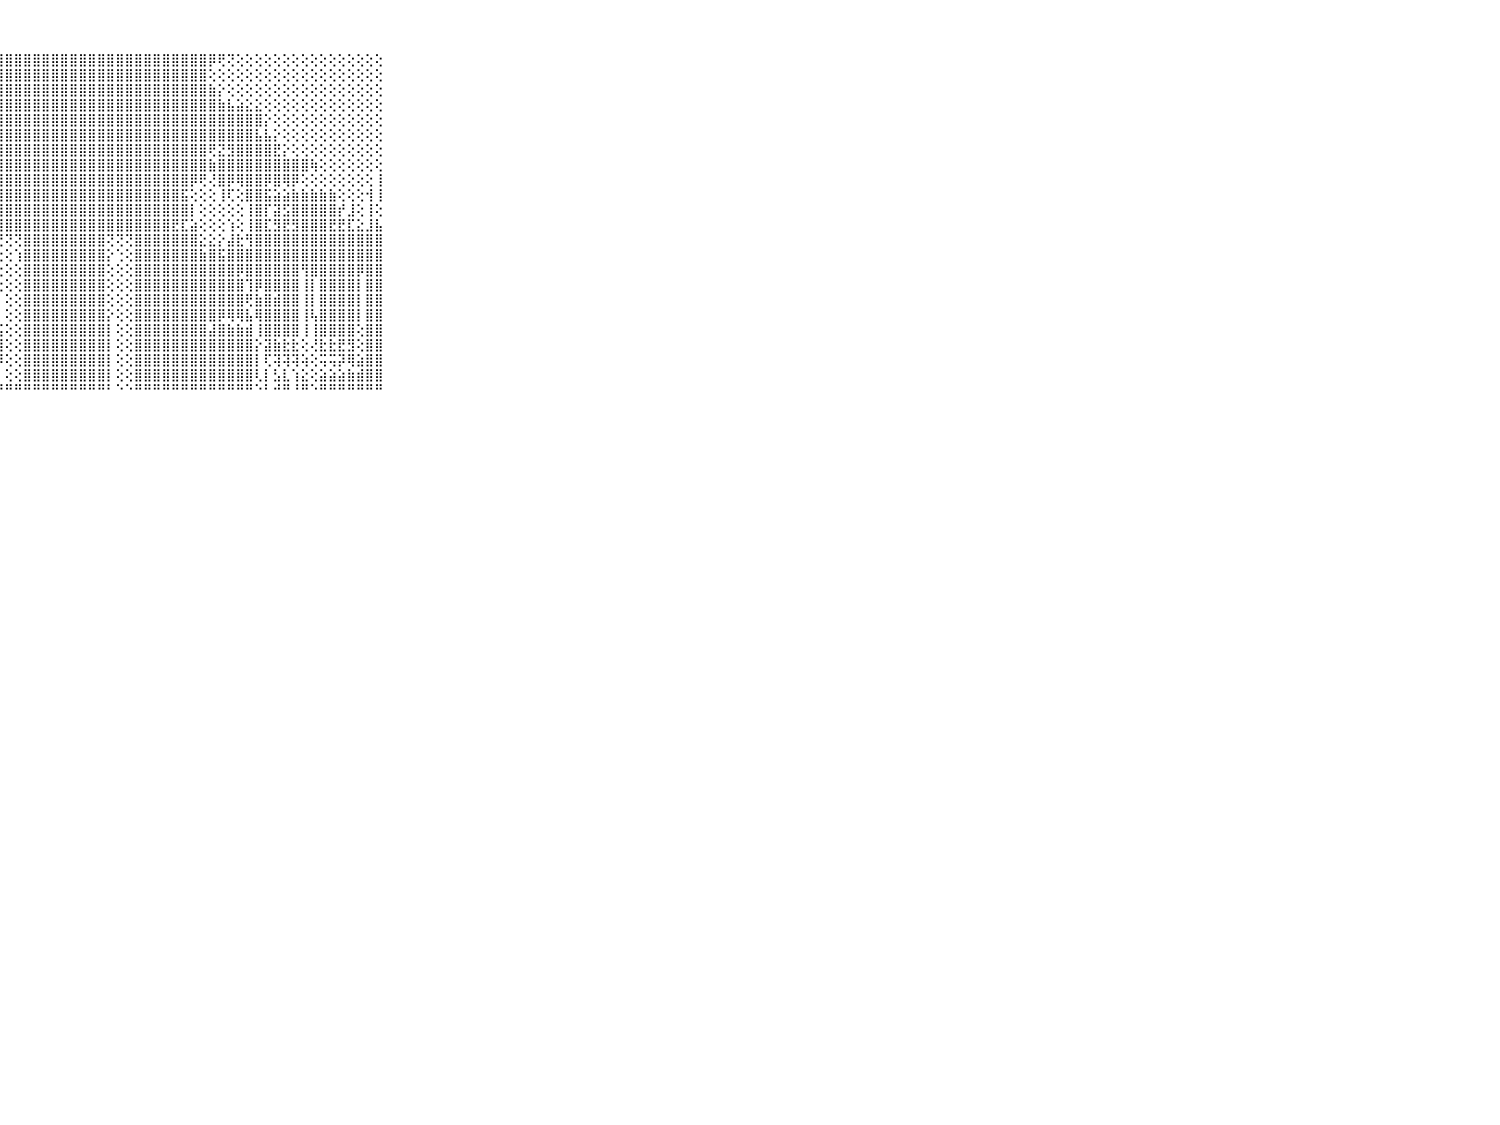

⠀⠀⠀⠀⠀⠀⠀⠀⠀⠀⠀⣿⣿⣿⣿⣿⣿⣿⣿⣿⣿⣿⣿⣿⣿⣿⣿⣿⣿⣿⣿⣿⣿⣿⣿⣿⣿⣿⣿⣿⣿⣿⣿⣿⣿⣿⣿⣿⣿⣿⡿⢟⢝⢕⢕⢕⢕⢕⢕⢕⢕⢕⢕⢕⢕⢕⢕⢕⢕⠀⠀⠀⠀⠀⠀⠀⠀⠀⠀⠀⠀
⠀⠀⠀⠀⠀⠀⠀⠀⠀⠀⠀⣿⣿⣿⣿⣿⣿⣿⣿⣿⣿⣿⣿⣿⣿⣿⣿⣿⣿⣿⣿⣿⣿⣿⣿⣿⣿⣿⣿⣿⣿⣿⣿⣿⣿⣿⣿⣿⣿⣿⢕⢕⢕⢕⢕⢕⢕⢕⢕⢕⢕⢕⢕⢕⢕⢕⢕⢕⢕⠀⠀⠀⠀⠀⠀⠀⠀⠀⠀⠀⠀
⠀⠀⠀⠀⠀⠀⠀⠀⠀⠀⠀⣿⣿⣿⣿⣿⣿⣿⣿⣿⣿⣿⣿⣿⣿⣿⣿⣿⣿⣿⣿⣿⣿⣿⣿⣿⣿⣿⣿⣿⣿⣿⣿⣿⣿⣿⣿⣿⣿⣿⣷⡕⢕⢕⢕⢕⢕⢕⢕⢕⢕⢕⢕⢕⢕⢕⢕⢕⢕⠀⠀⠀⠀⠀⠀⠀⠀⠀⠀⠀⠀
⠀⠀⠀⠀⠀⠀⠀⠀⠀⠀⠀⣿⣿⣿⣿⣿⣿⣿⣿⣿⣿⣿⣿⣿⣿⣿⣿⣿⣿⣿⣿⣿⣿⣿⣿⣿⣿⣿⣿⣿⣿⣿⣿⣿⣿⣿⣿⣿⣿⣿⣿⣷⣧⣵⣕⣕⢕⢕⢕⢕⢕⢕⢕⢕⢕⢕⢕⢕⢕⠀⠀⠀⠀⠀⠀⠀⠀⠀⠀⠀⠀
⠀⠀⠀⠀⠀⠀⠀⠀⠀⠀⠀⣿⣿⣿⣿⣿⣿⣿⣿⣿⣿⣿⣿⣿⣿⣿⣿⣿⣿⣿⣿⣿⣿⣿⣿⣿⣿⣿⣿⣿⣿⣿⣿⣿⣿⣿⣿⣿⣿⣿⣿⣿⣿⣿⣿⣿⡕⢕⢕⢕⢕⢕⢕⢕⢕⢕⢕⢕⢕⠀⠀⠀⠀⠀⠀⠀⠀⠀⠀⠀⠀
⠀⠀⠀⠀⠀⠀⠀⠀⠀⠀⠀⣿⣿⣿⣿⣿⣿⣿⣿⣿⣿⣿⣿⣿⣿⣿⣿⣿⣿⣿⣿⣿⣿⣿⣿⣿⣿⣿⣿⣿⣿⣿⣿⣿⣿⣿⣿⣿⣿⣿⣿⣿⣿⣿⣿⣧⣧⡕⢕⢕⢕⢕⢕⢕⢕⢕⢕⢕⢕⠀⠀⠀⠀⠀⠀⠀⠀⠀⠀⠀⠀
⠀⠀⠀⠀⠀⠀⠀⠀⠀⠀⠀⣿⣿⣿⣿⣿⣿⣿⣿⣿⣿⣿⣿⣿⣿⣿⣿⣿⣿⣿⣿⣿⣿⣿⣿⣿⣿⣿⣿⣿⣿⣿⣿⣿⣿⣿⣿⣿⣿⣿⢟⣝⣻⣿⣿⣿⣿⣟⡕⢕⢕⢕⢕⢕⢕⢕⢕⢕⢕⠀⠀⠀⠀⠀⠀⠀⠀⠀⠀⠀⠀
⠀⠀⠀⠀⠀⠀⠀⠀⠀⠀⠀⣿⣿⣿⣿⣿⣿⣿⣿⣿⣿⣿⣿⣿⣿⣿⣿⣿⣿⣿⣿⣿⣿⣿⣿⣿⣿⣿⣿⣿⣿⣿⣿⣿⣿⣿⣿⣿⣿⣿⣷⣿⣿⣿⣿⣿⣿⣿⣿⣿⣿⢷⢕⢕⢕⢕⢕⢕⢕⠀⠀⠀⠀⠀⠀⠀⠀⠀⠀⠀⠀
⠀⠀⠀⠀⠀⠀⠀⠀⠀⠀⠀⣿⣿⣿⣿⣿⣿⣿⣿⣿⣿⣿⣿⣿⣿⣿⣿⣿⣿⣿⣿⣿⣿⣿⣿⣿⣿⣿⣿⣿⣿⣿⣿⣿⣿⣿⣿⣿⡿⢟⢜⣿⡿⢿⣿⣿⡿⣿⢿⡿⢕⢕⢕⢕⢕⢕⢕⢕⢸⠀⠀⠀⠀⠀⠀⠀⠀⠀⠀⠀⠀
⠀⠀⠀⠀⠀⠀⠀⠀⠀⠀⠀⣿⣿⣿⣿⣿⣿⣿⣿⣿⣿⣿⣷⣽⣿⣿⣿⣿⣿⣿⣿⣿⣿⣿⣿⣿⣿⣿⣿⣿⣿⣿⣿⣿⣿⣿⣿⣯⢕⢕⢕⢸⢏⢕⣿⣿⣯⣵⣵⣷⣷⣷⣷⣷⢕⢕⢕⢺⢸⠀⠀⠀⠀⠀⠀⠀⠀⠀⠀⠀⠀
⠀⠀⠀⠀⠀⠀⠀⠀⠀⠀⠀⣿⣿⣿⣿⣿⣿⣿⣿⣿⣿⣿⣿⣿⣿⣿⣿⣿⣿⣿⣿⣿⣿⣿⣿⣿⣿⣿⣿⣿⣿⣿⣿⣿⣿⣿⣿⣿⡇⢕⢕⢕⢕⢕⢸⣿⡏⣽⣫⣿⣿⣿⣿⣿⡞⣸⢕⢸⢕⠀⠀⠀⠀⠀⠀⠀⠀⠀⠀⠀⠀
⠀⠀⠀⠀⠀⠀⠀⠀⠀⠀⠀⣿⣿⣿⣿⣿⣿⣿⣿⣿⣿⣿⣿⣿⣿⣿⣿⣿⣿⣿⣿⣿⣿⣿⣿⣿⣿⣿⣿⣿⣿⣿⣿⣿⣿⣿⣟⣏⣵⢕⢕⢕⢱⢕⢸⣿⣏⣻⣟⣻⣿⣿⣿⣟⣟⣏⣕⣸⣧⠀⠀⠀⠀⠀⠀⠀⠀⠀⠀⠀⠀
⠀⠀⠀⠀⠀⠀⠀⠀⠀⠀⠀⣿⣿⣿⣿⣿⣿⣿⣿⣿⣿⣿⢯⢿⢿⣿⣿⢝⢝⢝⣿⣿⣿⣿⣿⣿⣿⣿⣿⢝⢝⢝⣿⣿⣿⣿⣿⣿⣿⣕⣕⡕⣼⣗⢻⣿⣿⣿⣿⣿⣿⣿⣿⣿⣿⣿⣿⣿⣿⠀⠀⠀⠀⠀⠀⠀⠀⠀⠀⠀⠀
⠀⠀⠀⠀⠀⠀⠀⠀⠀⠀⠀⣿⣿⣿⣿⣿⣿⣿⣿⣿⣿⣿⣟⣾⢕⣾⣿⢕⢕⢱⣿⣿⣿⣿⣿⣿⣿⣿⣿⡕⢑⢕⣿⣿⣿⣿⣿⣿⣿⣷⣿⣯⣿⣿⣿⣿⣿⣿⣿⣿⣿⣿⣿⣿⣿⣿⣿⣿⣿⠀⠀⠀⠀⠀⠀⠀⠀⠀⠀⠀⠀
⠀⠀⠀⠀⠀⠀⠀⠀⠀⠀⠀⣹⣿⣿⣿⣿⣿⣿⣿⣿⣿⣿⡕⢹⢕⣿⣿⢕⢕⢕⣿⣿⣿⣿⣿⣿⣿⣿⣿⢕⢕⢕⣿⣿⣿⣿⣿⣿⣿⣿⣿⣿⣿⡿⣿⣿⣿⣿⣿⣿⢻⣿⣿⣿⣿⣿⡿⣿⣿⠀⠀⠀⠀⠀⠀⠀⠀⠀⠀⠀⠀
⠀⠀⠀⠀⠀⠀⠀⠀⠀⠀⠀⣿⣿⣿⣿⣿⣿⣿⣿⣿⣿⢏⢱⣿⢜⣿⣿⢕⢕⢕⣿⣿⣿⣿⣿⣿⣿⣿⣿⢕⢕⢕⣿⣿⣿⣿⣿⣿⣿⣿⣿⣿⣿⣿⢹⡿⣿⣿⣿⣿⢸⡇⣿⣿⣿⣿⡇⣿⣿⠀⠀⠀⠀⠀⠀⠀⠀⠀⠀⠀⠀
⠀⠀⠀⠀⠀⠀⠀⠀⠀⠀⠀⣿⣿⣿⣿⣿⣿⣿⣿⣿⣇⣱⣿⣿⣕⣿⣿⡇⢕⢕⣿⣿⣿⣿⣿⣿⣿⣿⣿⢕⢕⢕⣿⣿⣿⣿⣿⣿⣿⣿⣿⣿⣿⣿⢟⣷⣿⣾⣿⣿⢸⡇⣿⣿⣿⣿⡇⣿⣿⠀⠀⠀⠀⠀⠀⠀⠀⠀⠀⠀⠀
⠀⠀⠀⠀⠀⠀⠀⠀⠀⠀⠀⣿⣿⣿⣿⣿⣿⣿⣿⣿⣿⣿⣿⣿⣿⣿⣿⡇⢕⢕⣿⣿⣿⣿⣿⣿⣿⣿⣿⡕⢕⢕⣿⣿⣿⣿⣿⣿⣿⣿⣿⡿⢿⢿⣧⢿⣿⣿⣿⣿⢸⢧⣿⣿⣿⣿⡇⣿⣿⠀⠀⠀⠀⠀⠀⠀⠀⠀⠀⠀⠀
⠀⠀⠀⠀⠀⠀⠀⠀⠀⠀⠀⣿⣿⣿⣿⣿⣿⣿⣿⣿⣿⣿⣿⣿⣿⣟⣿⣯⢕⢕⣿⣿⣿⣿⣿⣿⣿⣿⣿⡇⢕⢕⣿⣿⣿⣿⣿⣿⣿⣿⣼⣿⣷⣷⣾⢸⣿⣿⣿⣿⢸⢸⣿⣿⣿⣿⢕⣿⣿⠀⠀⠀⠀⠀⠀⠀⠀⠀⠀⠀⠀
⠀⠀⠀⠀⠀⠀⠀⠀⠀⠀⠀⣿⣿⣿⣿⣿⣿⣿⣿⣿⣿⣿⣿⣿⣿⣿⣿⣿⢕⢕⣿⣿⣿⣿⣿⣿⣿⣿⣿⡇⢕⢕⣿⣿⣿⣿⣿⣿⣿⣿⣿⣿⣿⣿⣿⡕⣽⣷⣗⣗⢕⢜⣗⣗⣟⣻⢕⣿⣿⠀⠀⠀⠀⠀⠀⠀⠀⠀⠀⠀⠀
⠀⠀⠀⠀⠀⠀⠀⠀⠀⠀⠀⣿⣿⣿⣿⣿⣿⣿⣿⣿⣿⣿⣿⣿⣿⣿⣿⡿⢕⢕⣿⣿⣿⣿⣿⣿⣿⣿⣿⡇⢕⢕⣿⣿⣿⣿⣿⣿⣿⣿⣿⣿⣿⣿⣿⡇⢏⢽⢽⢽⢵⢕⢭⢭⡽⢿⣵⣿⣿⠀⠀⠀⠀⠀⠀⠀⠀⠀⠀⠀⠀
⠀⠀⠀⠀⠀⠀⠀⠀⠀⠀⠀⣿⣿⣿⣿⣿⣿⣿⣿⣿⣿⣿⣿⣿⣿⣿⣿⡇⢕⢕⣿⣿⣿⣿⣿⣿⣿⣿⣿⡇⢕⢕⣿⣿⣿⣿⣿⣿⣿⣿⣿⣿⣿⣿⣿⢇⡇⣣⣇⢱⣕⢕⣵⣵⣵⣷⣾⣿⣿⠀⠀⠀⠀⠀⠀⠀⠀⠀⠀⠀⠀
⠀⠀⠀⠀⠀⠀⠀⠀⠀⠀⠀⠛⠛⠛⠛⠛⠛⠛⠛⠛⠛⠛⠛⠛⠛⠛⠛⠛⠛⠛⠛⠛⠛⠛⠛⠛⠛⠛⠛⠃⠑⠑⠛⠛⠛⠛⠛⠛⠛⠛⠛⠛⠛⠛⠛⠑⠃⠚⠛⠘⠛⠑⠛⠛⠛⠛⠛⠛⠛⠀⠀⠀⠀⠀⠀⠀⠀⠀⠀⠀⠀